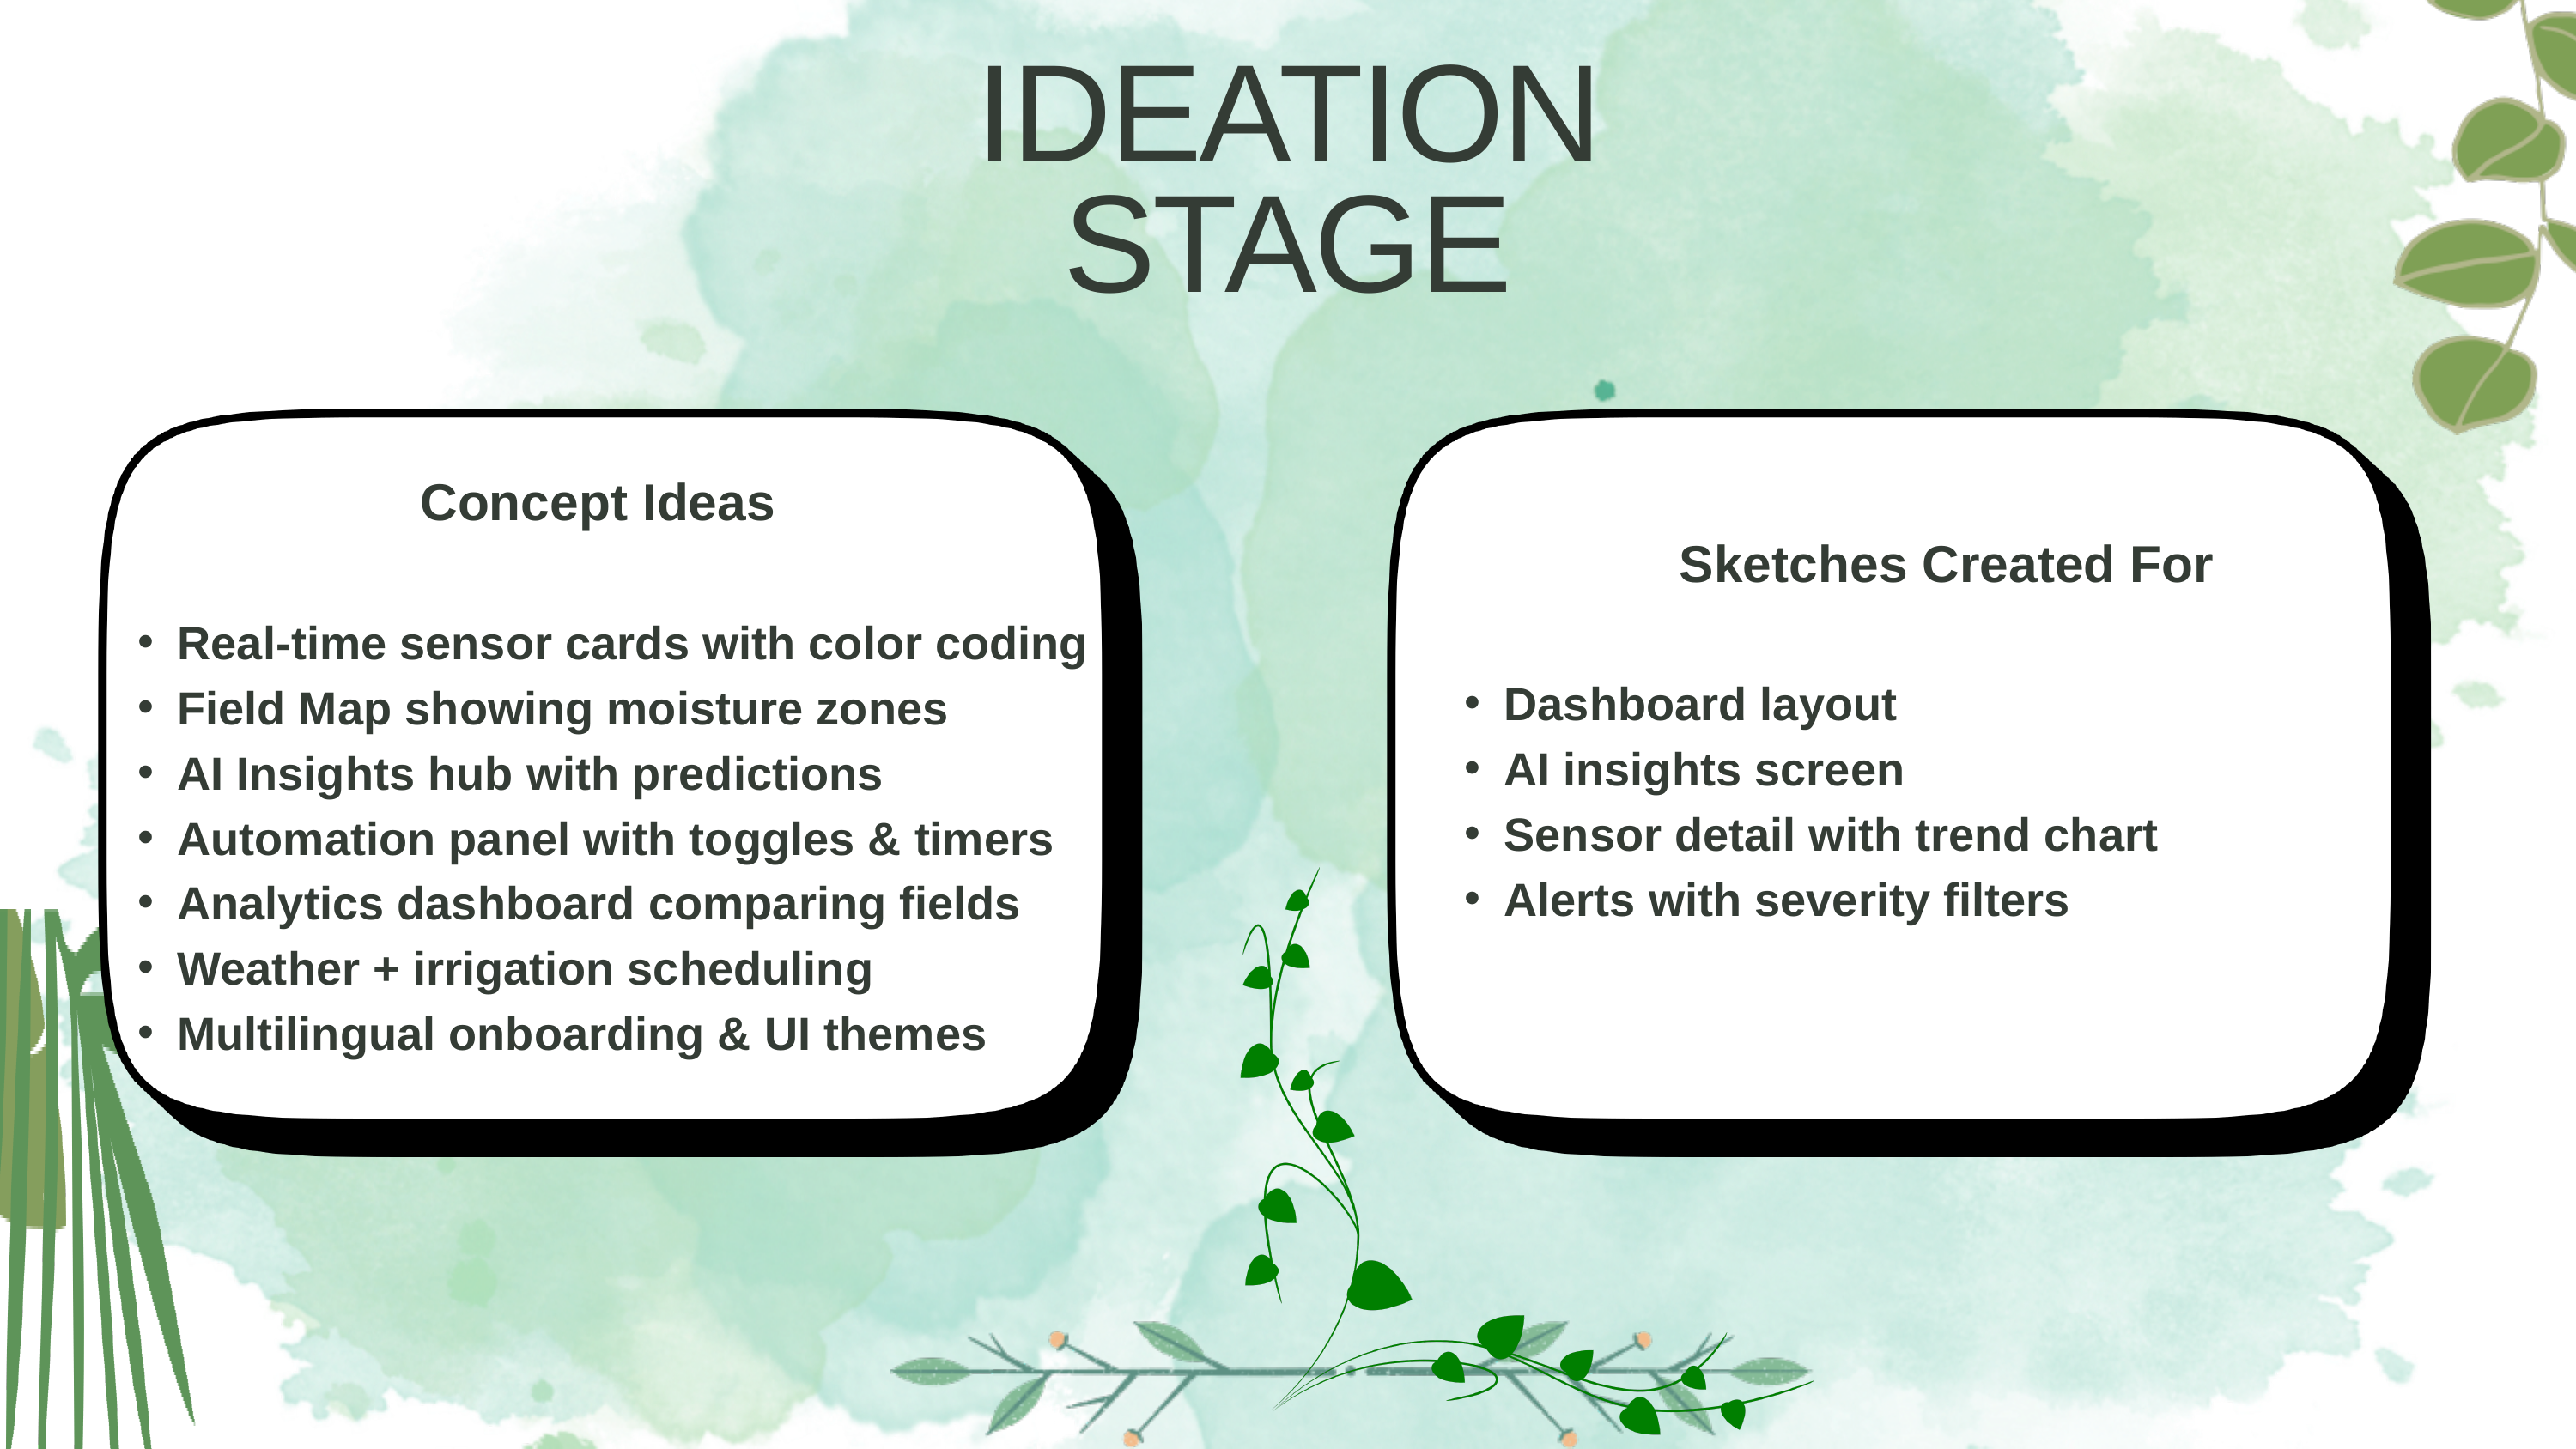

IDEATION STAGE

Concept Ideas

Real-time sensor cards with color coding
Field Map showing moisture zones
AI Insights hub with predictions
Automation panel with toggles & timers
Analytics dashboard comparing fields
Weather + irrigation scheduling
Multilingual onboarding & UI themes
Sketches Created For

Dashboard layout
AI insights screen
Sensor detail with trend chart
Alerts with severity filters